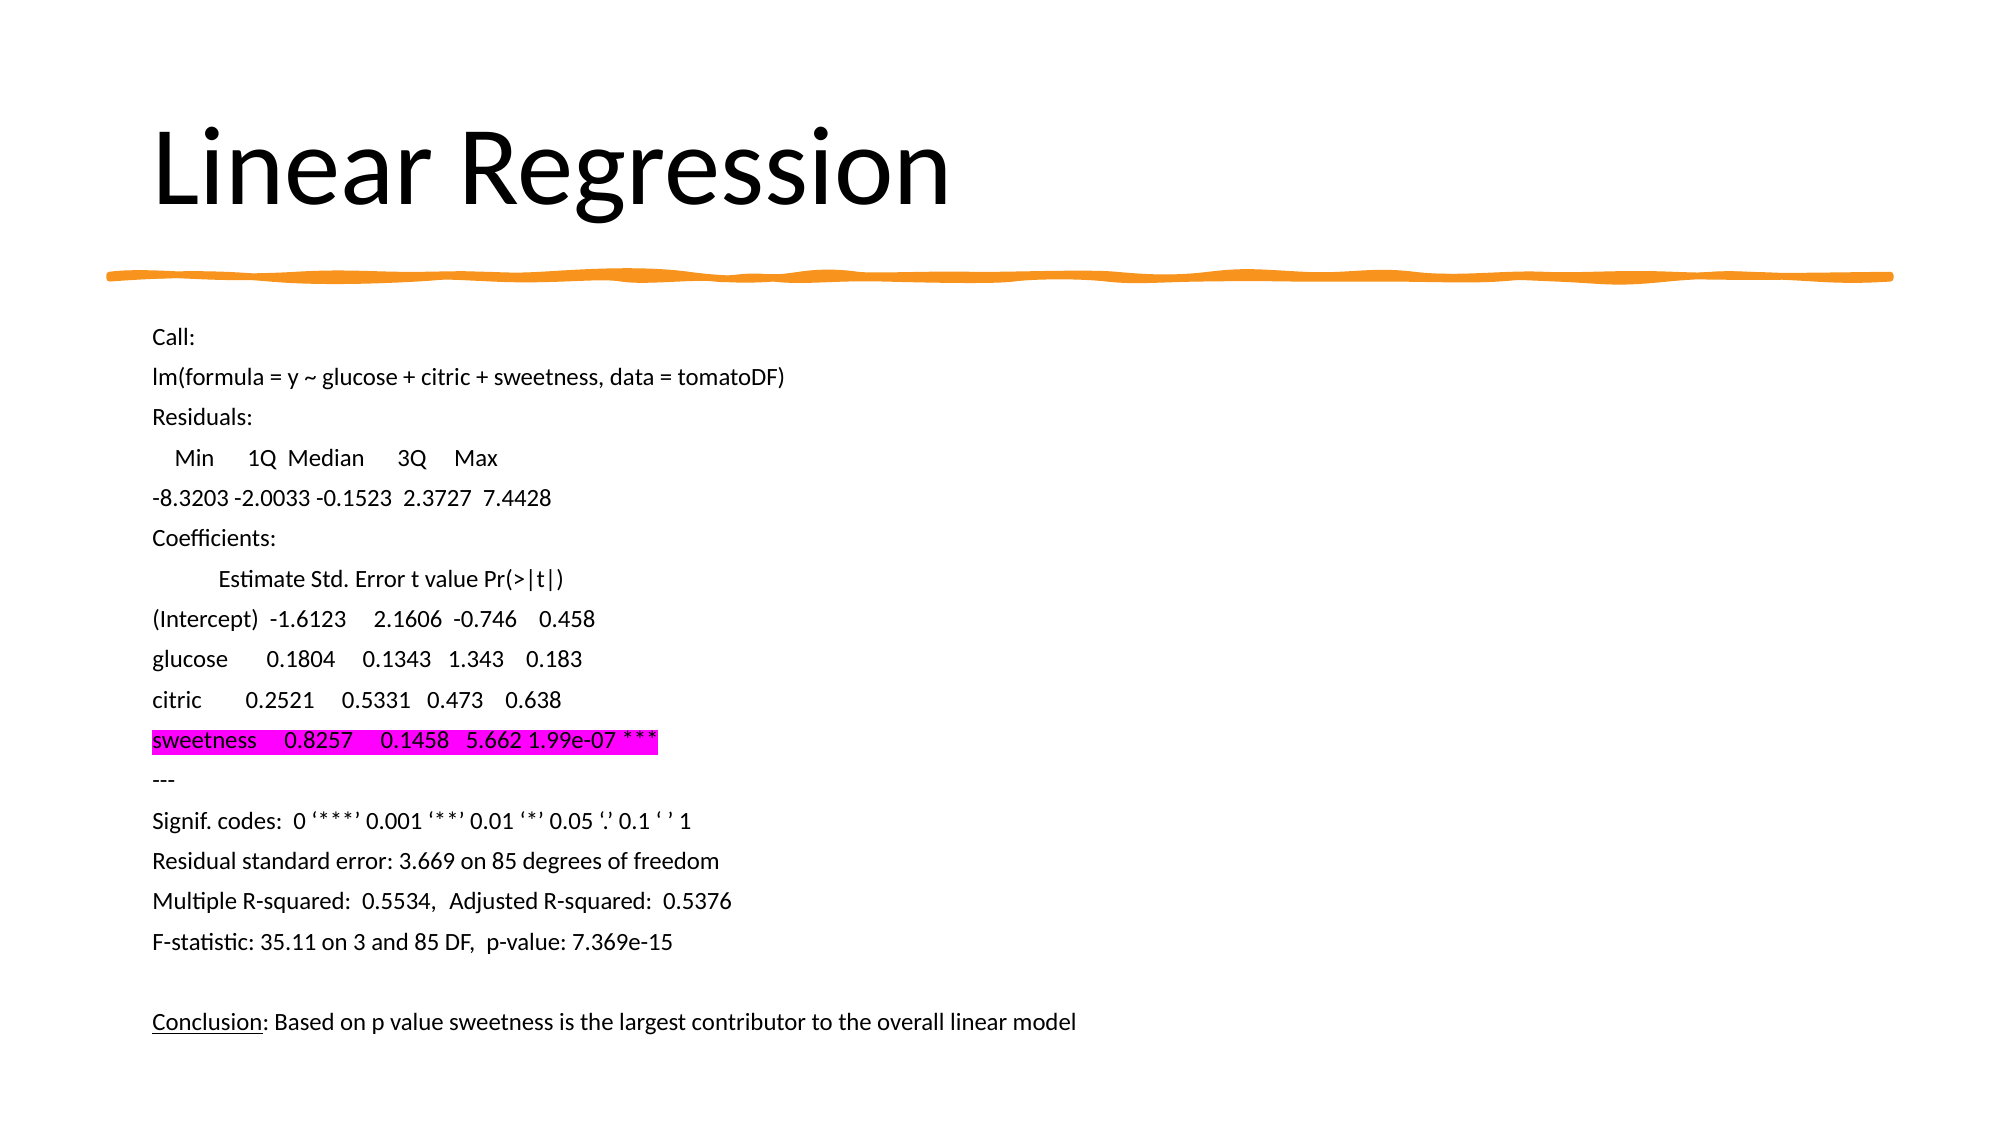

# Linear Regression

Call:
lm(formula = y ~ glucose + citric + sweetness, data = tomatoDF)
Residuals:
    Min      1Q  Median      3Q     Max
-8.3203 -2.0033 -0.1523  2.3727  7.4428
Coefficients:
            Estimate Std. Error t value Pr(>|t|)
(Intercept)  -1.6123     2.1606  -0.746    0.458
glucose       0.1804     0.1343   1.343    0.183
citric        0.2521     0.5331   0.473    0.638
sweetness     0.8257     0.1458   5.662 1.99e-07 ***
---
Signif. codes:  0 ‘***’ 0.001 ‘**’ 0.01 ‘*’ 0.05 ‘.’ 0.1 ‘ ’ 1
Residual standard error: 3.669 on 85 degrees of freedom
Multiple R-squared:  0.5534,	Adjusted R-squared:  0.5376
F-statistic: 35.11 on 3 and 85 DF,  p-value: 7.369e-15

Conclusion: Based on p value sweetness is the largest contributor to the overall linear model